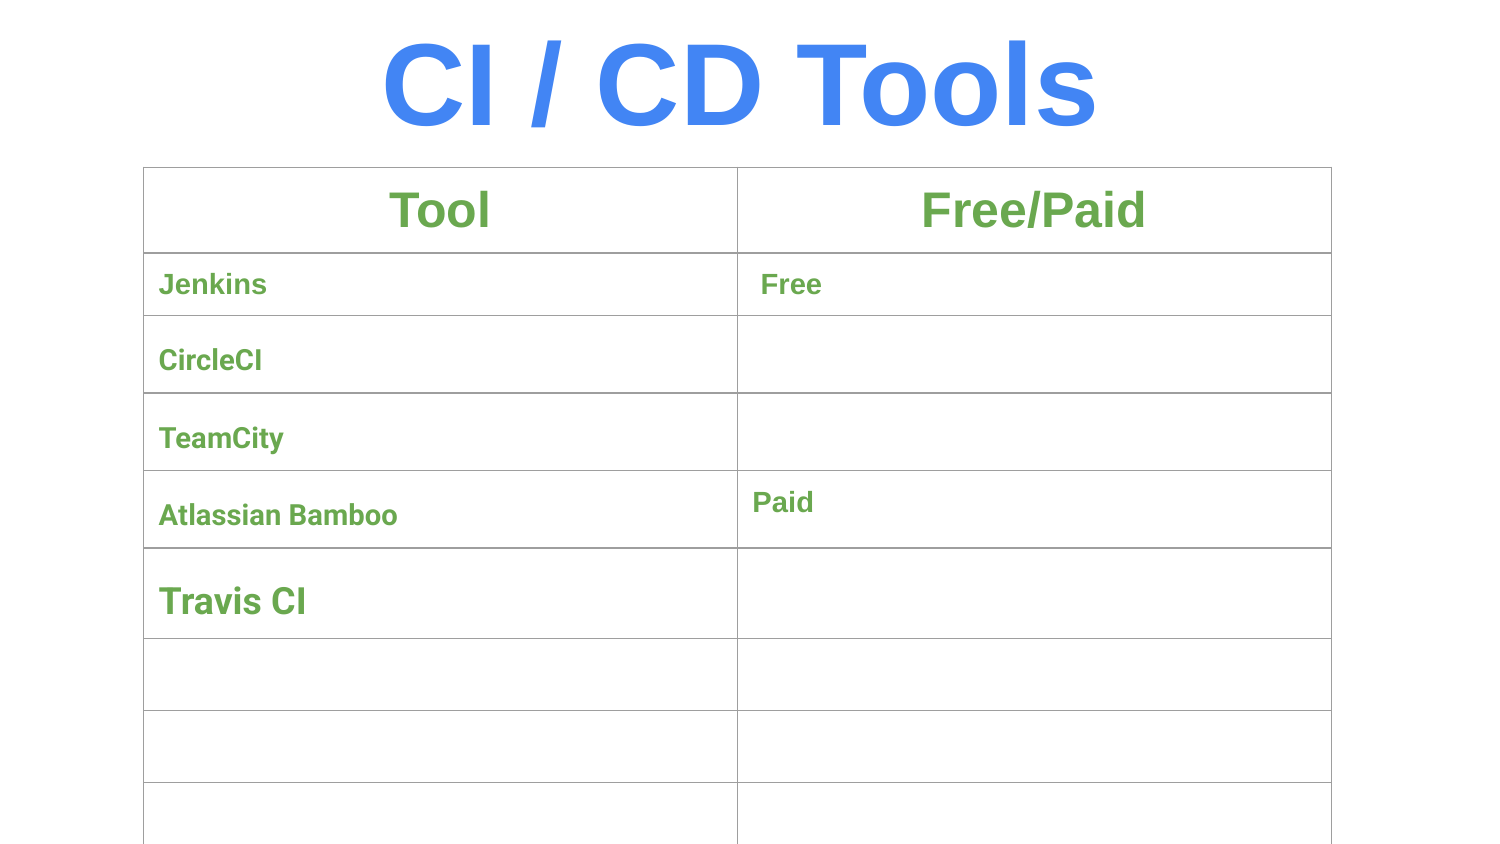

CI / CD Tools
| Tool | Free/Paid |
| --- | --- |
| Jenkins | Free |
| CircleCI |  |
| TeamCity |  |
| Atlassian Bamboo | Paid |
| Travis CI |  |
|  |  |
|  |  |
|  |  |